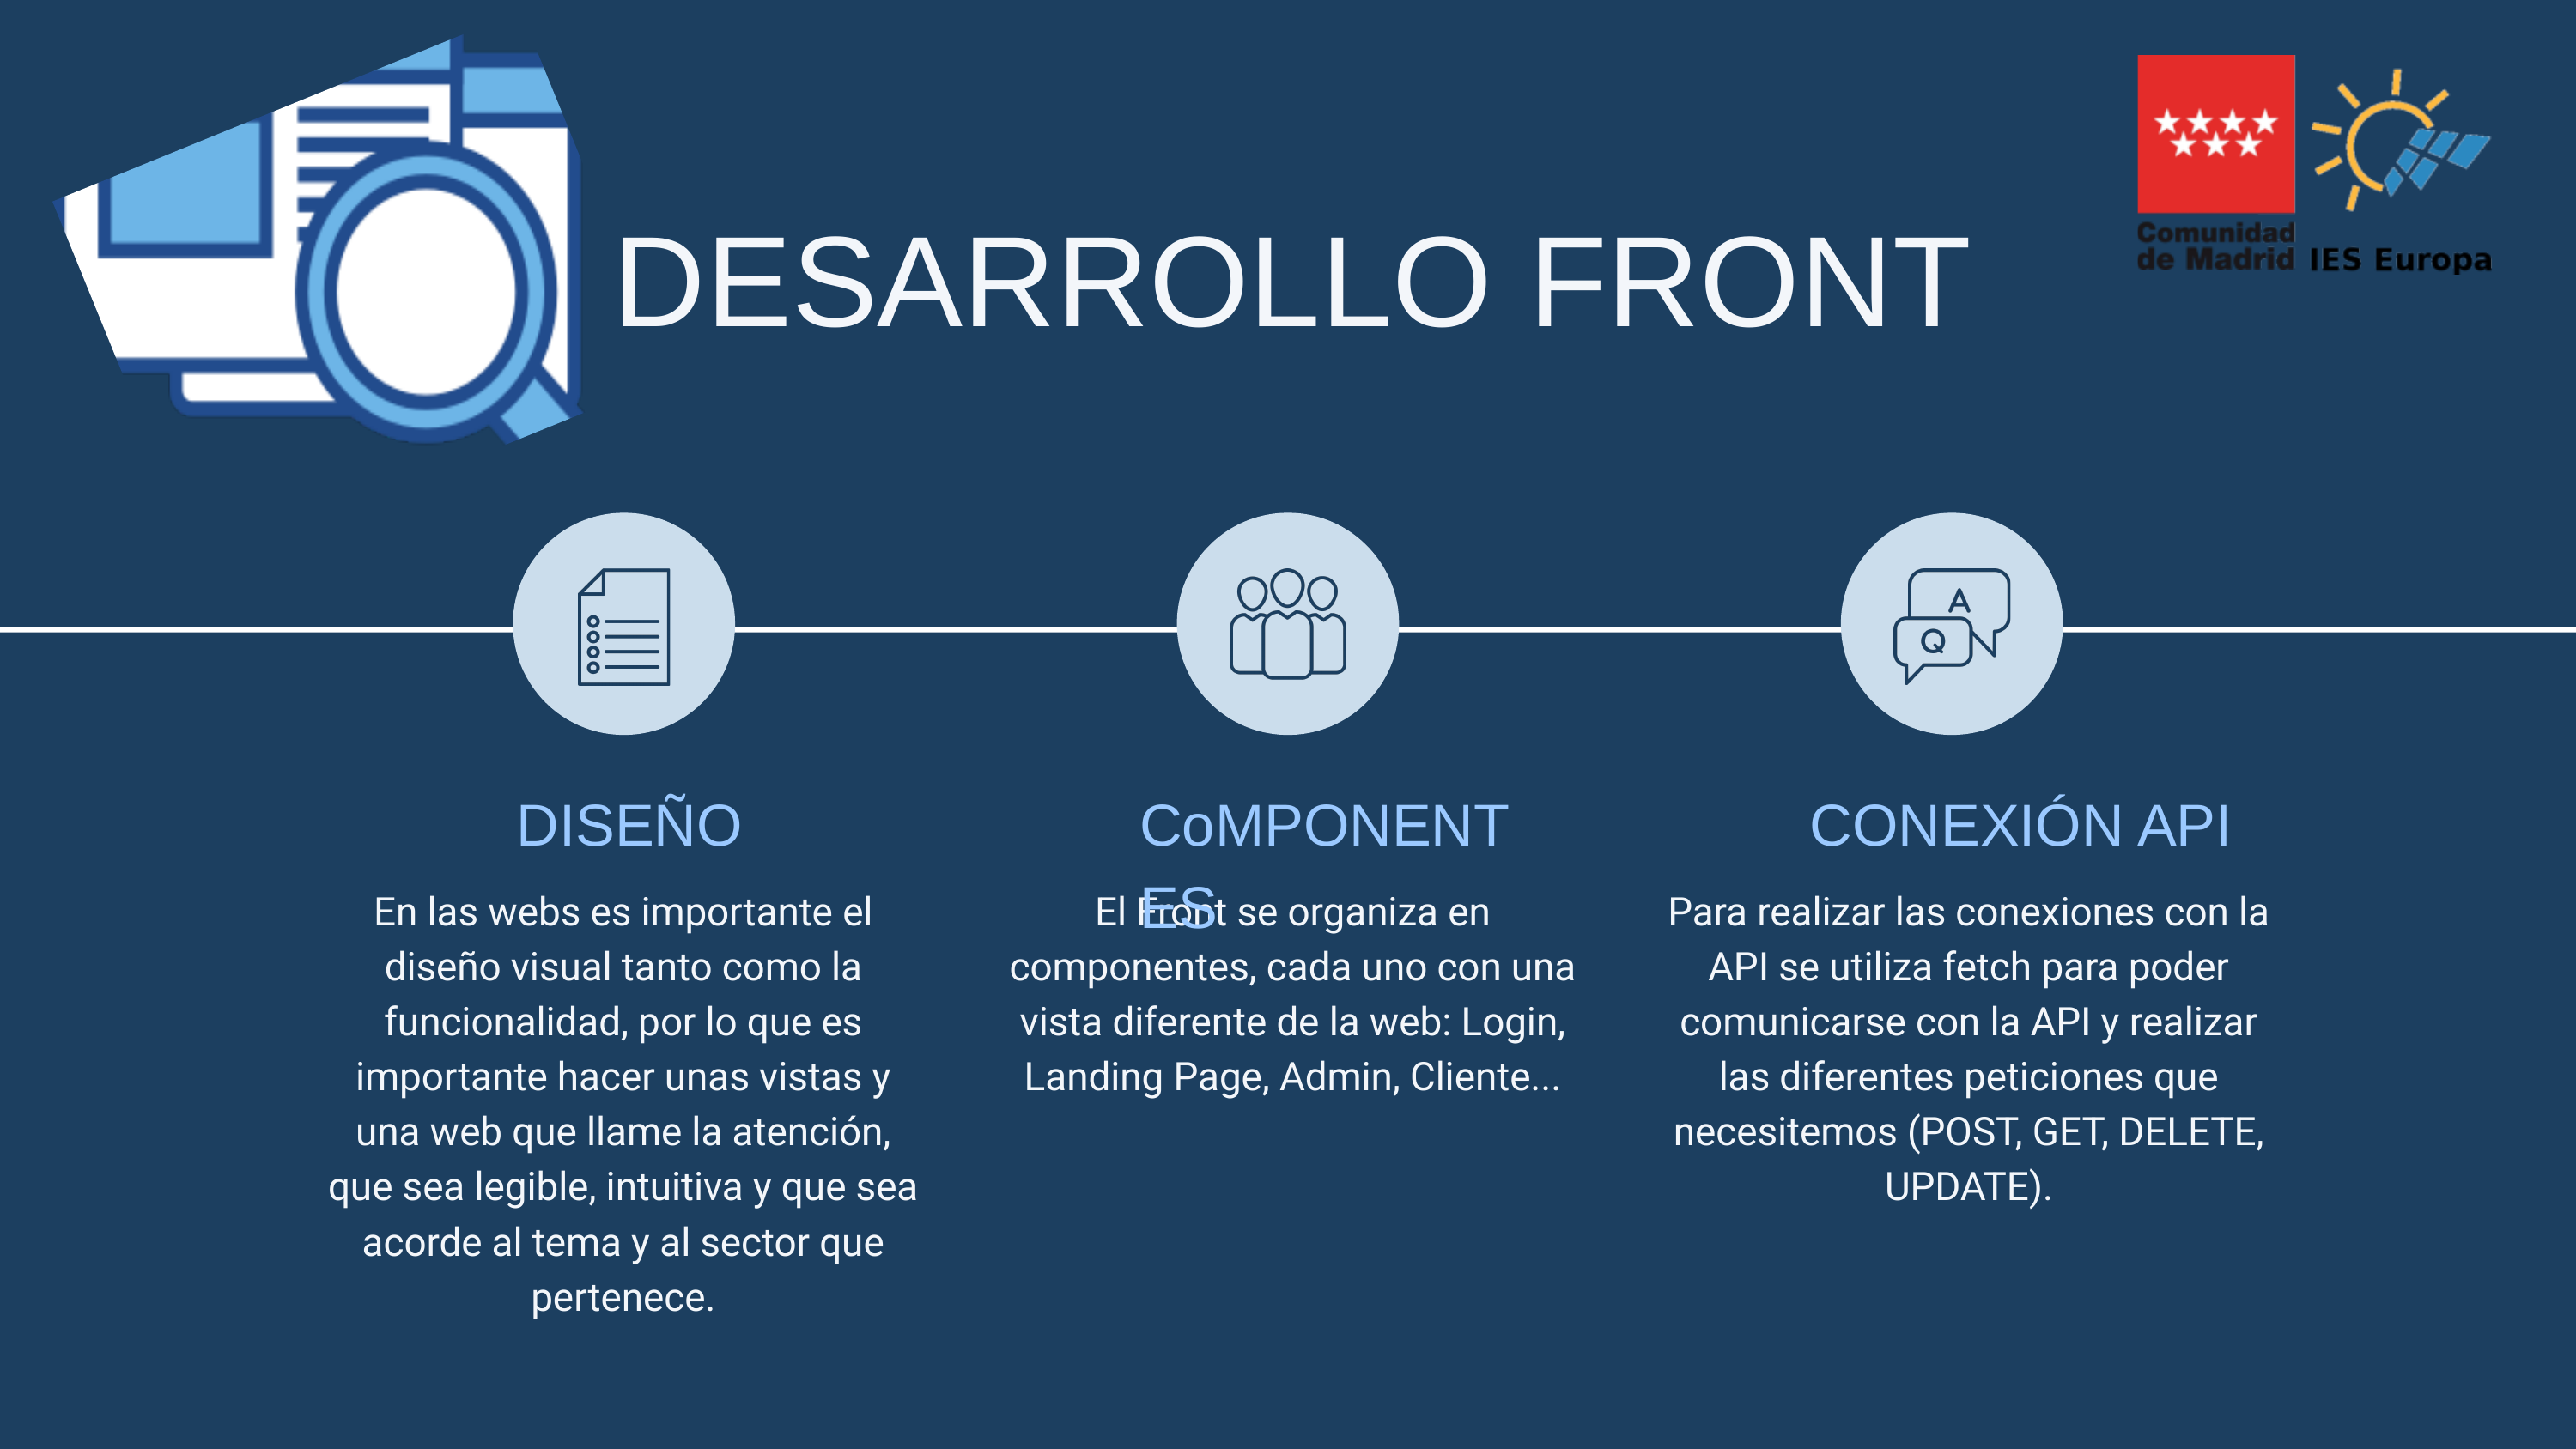

DESARROLLO FRONT

DISEÑO
CoMPONENTES
CONEXIÓN API
En las webs es importante el diseño visual tanto como la funcionalidad, por lo que es importante hacer unas vistas y una web que llame la atención, que sea legible, intuitiva y que sea acorde al tema y al sector que pertenece.
El Front se organiza en componentes, cada uno con una vista diferente de la web: Login, Landing Page, Admin, Cliente...
Para realizar las conexiones con la API se utiliza fetch para poder comunicarse con la API y realizar las diferentes peticiones que necesitemos (POST, GET, DELETE, UPDATE).